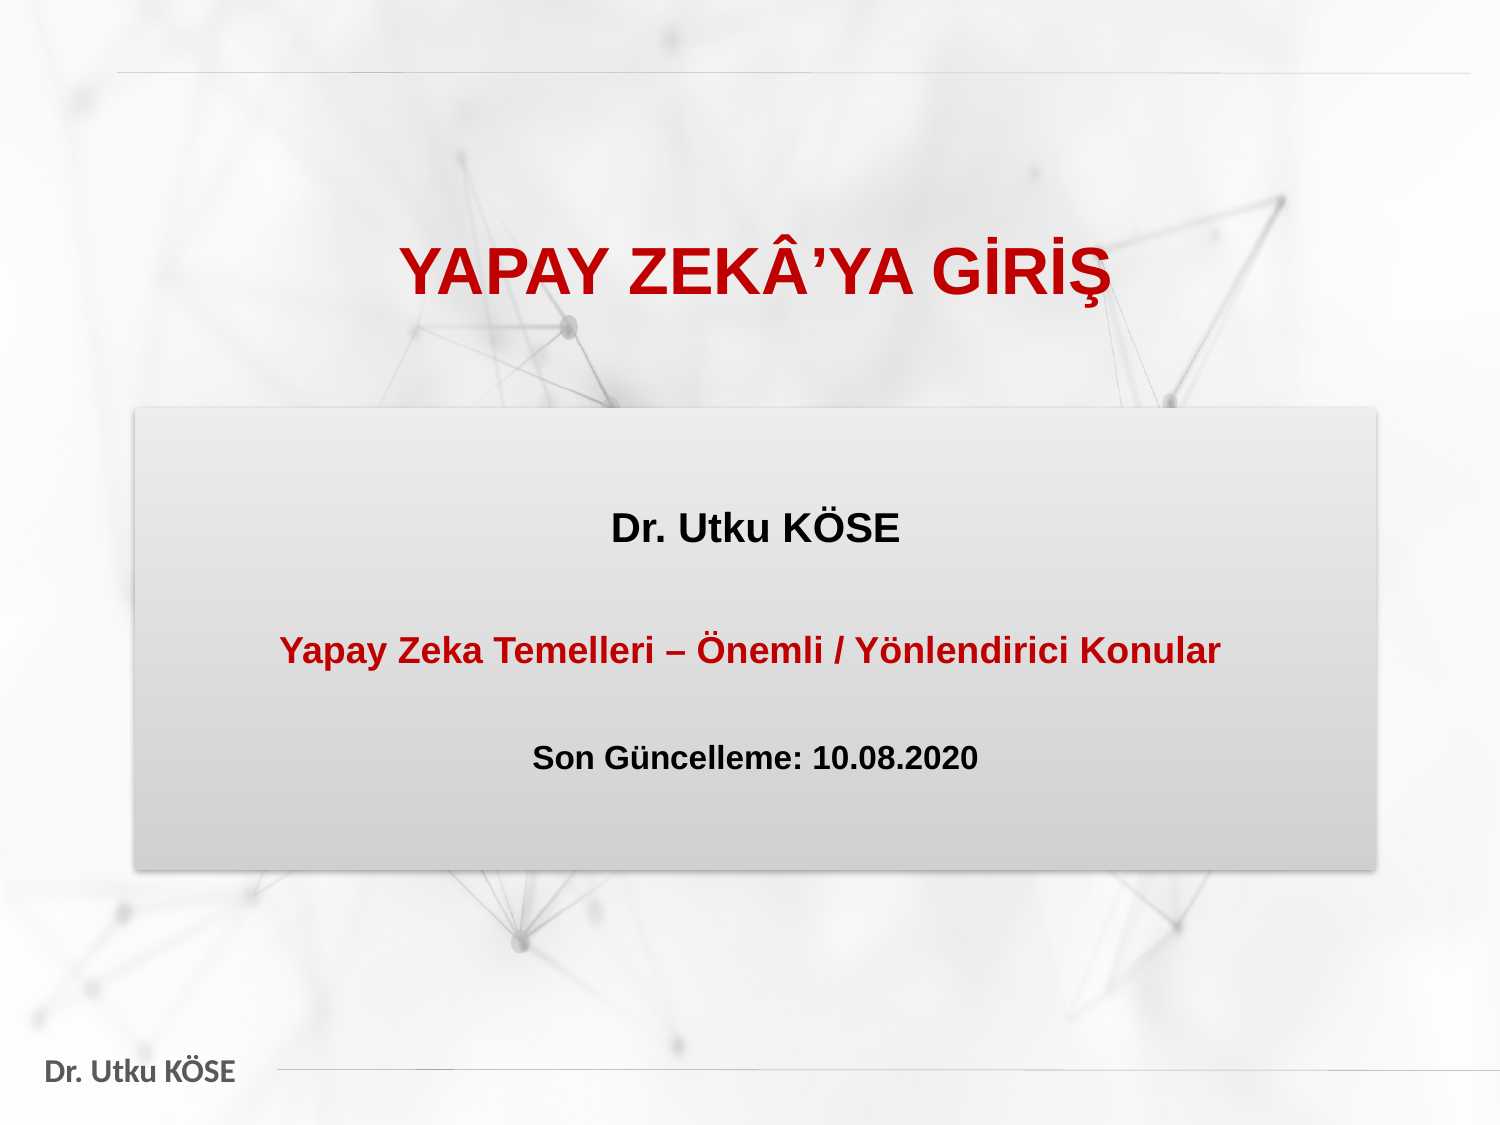

YAPAY ZEKÂ’YA GİRİŞ

Dr. Utku KÖSE

Yapay Zeka Temelleri – Önemli / Yönlendirici Konular

Son Güncelleme: 10.08.2020